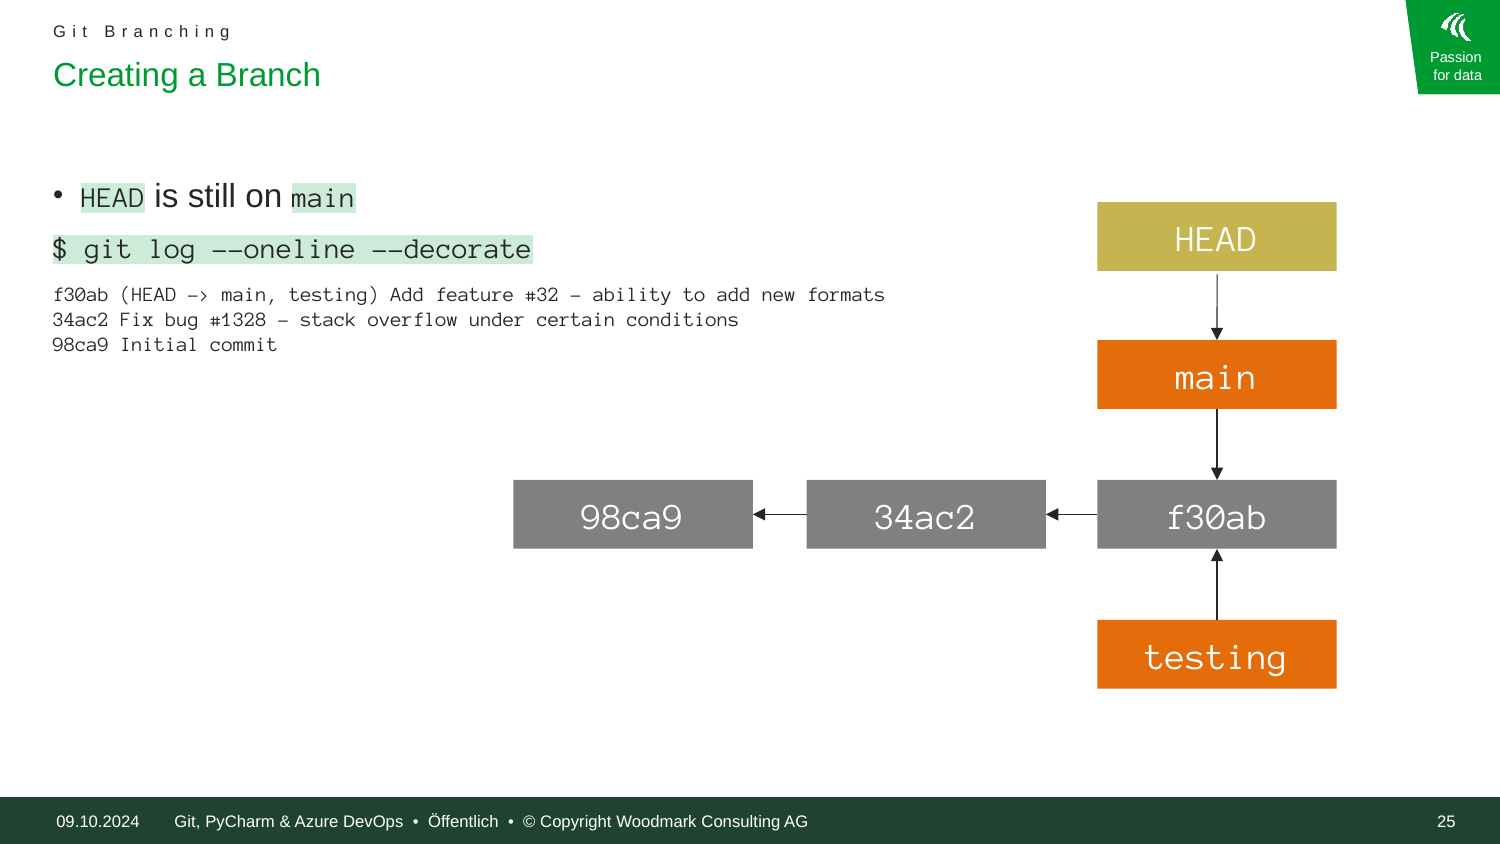

Git Branching
# Creating a Branch
HEAD is still on main
$ git log --oneline --decorate
f30ab (HEAD -> main, testing) Add feature #32 - ability to add new formats
34ac2 Fix bug #1328 - stack overflow under certain conditions
98ca9 Initial commit
HEAD
main
34ac2
98ca9
f30ab
testing

09.10.2024
Git, PyCharm & Azure DevOps  •  Öffentlich  •  © Copyright Woodmark Consulting AG
25